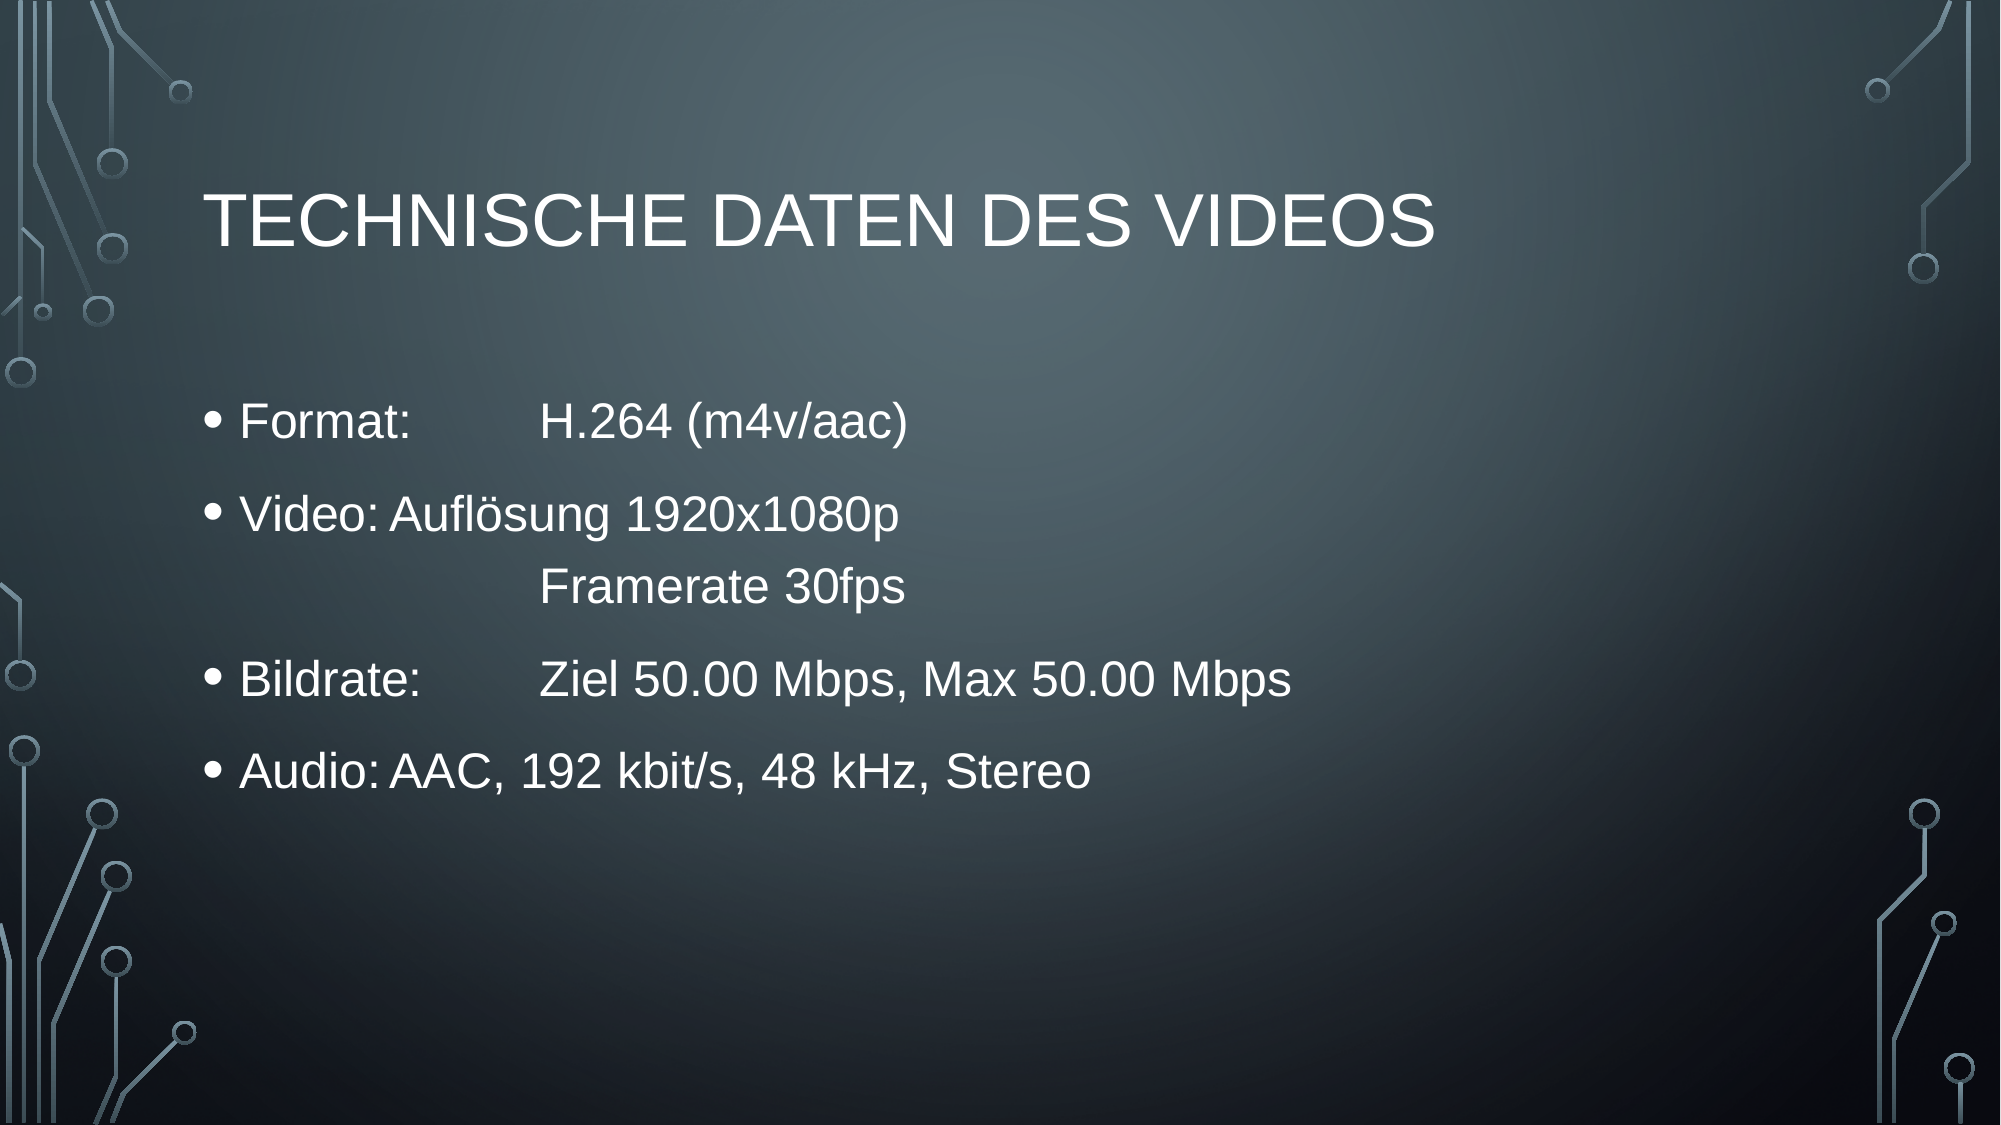

# Technische Daten des Videos
Format:	H.264 (m4v/aac)
Video:	Auflösung 1920x1080p
		Framerate 30fps
Bildrate:	Ziel 50.00 Mbps, Max 50.00 Mbps
Audio:	AAC, 192 kbit/s, 48 kHz, Stereo